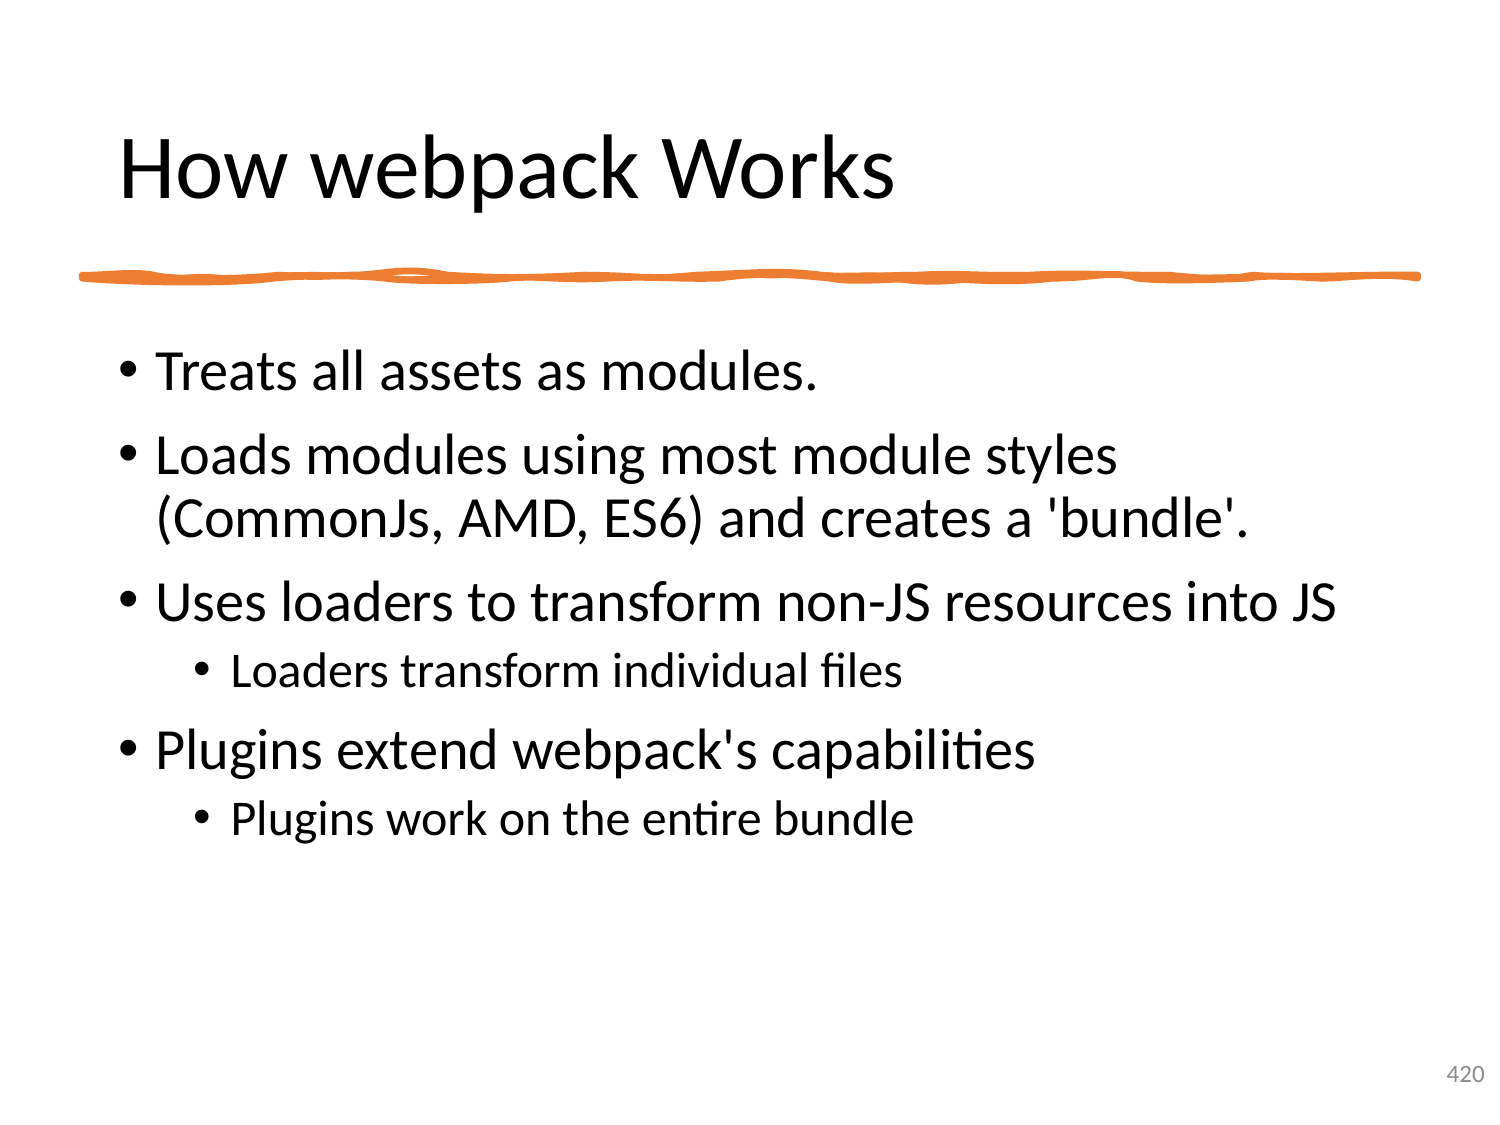

# How webpack Works
Treats all assets as modules.
Loads modules using most module styles (CommonJs, AMD, ES6) and creates a 'bundle'.
Uses loaders to transform non-JS resources into JS
Loaders transform individual files
Plugins extend webpack's capabilities
Plugins work on the entire bundle

420